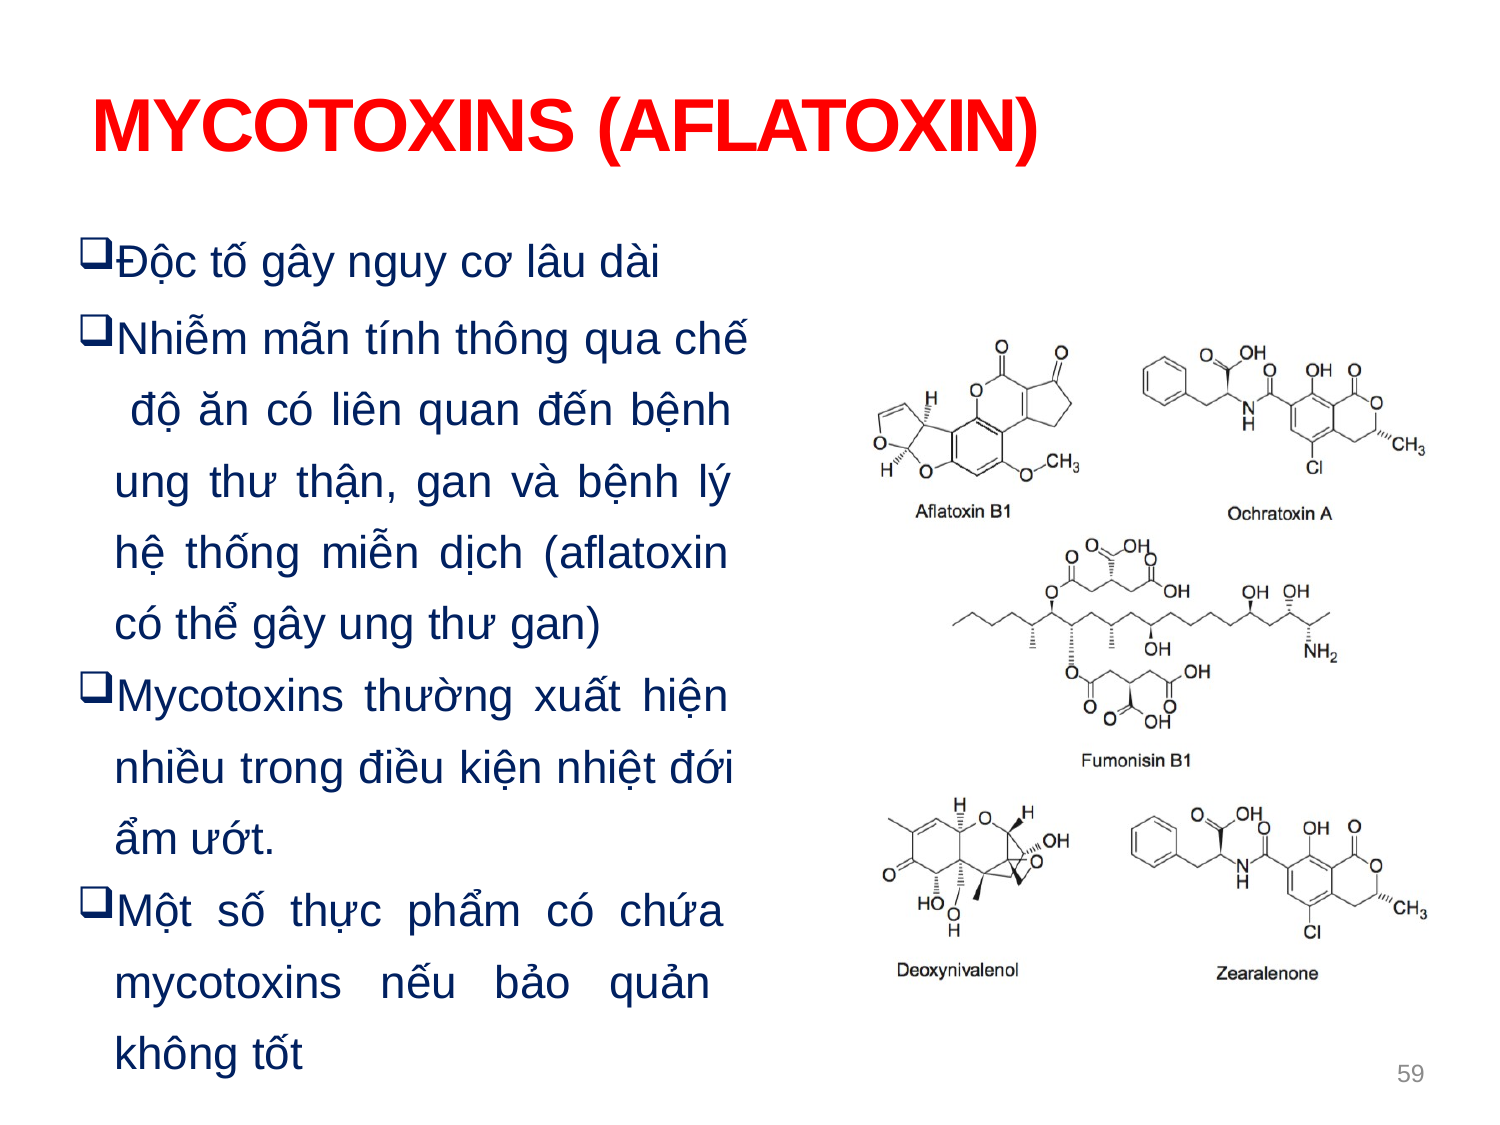

# MYCOTOXINS (AFLATOXIN)
Độc tố gây nguy cơ lâu dài
Nhiễm mãn tính thông qua chế  độ ăn có liên quan đến bệnh  ung thư thận, gan và bệnh lý  hệ thống miễn dịch (aflatoxin  có thể gây ung thư gan)
Mycotoxins thường xuất hiện  nhiều trong điều kiện nhiệt đới  ẩm ướt.
Một số thực phẩm có chứa  mycotoxins nếu bảo quản  không tốt

59